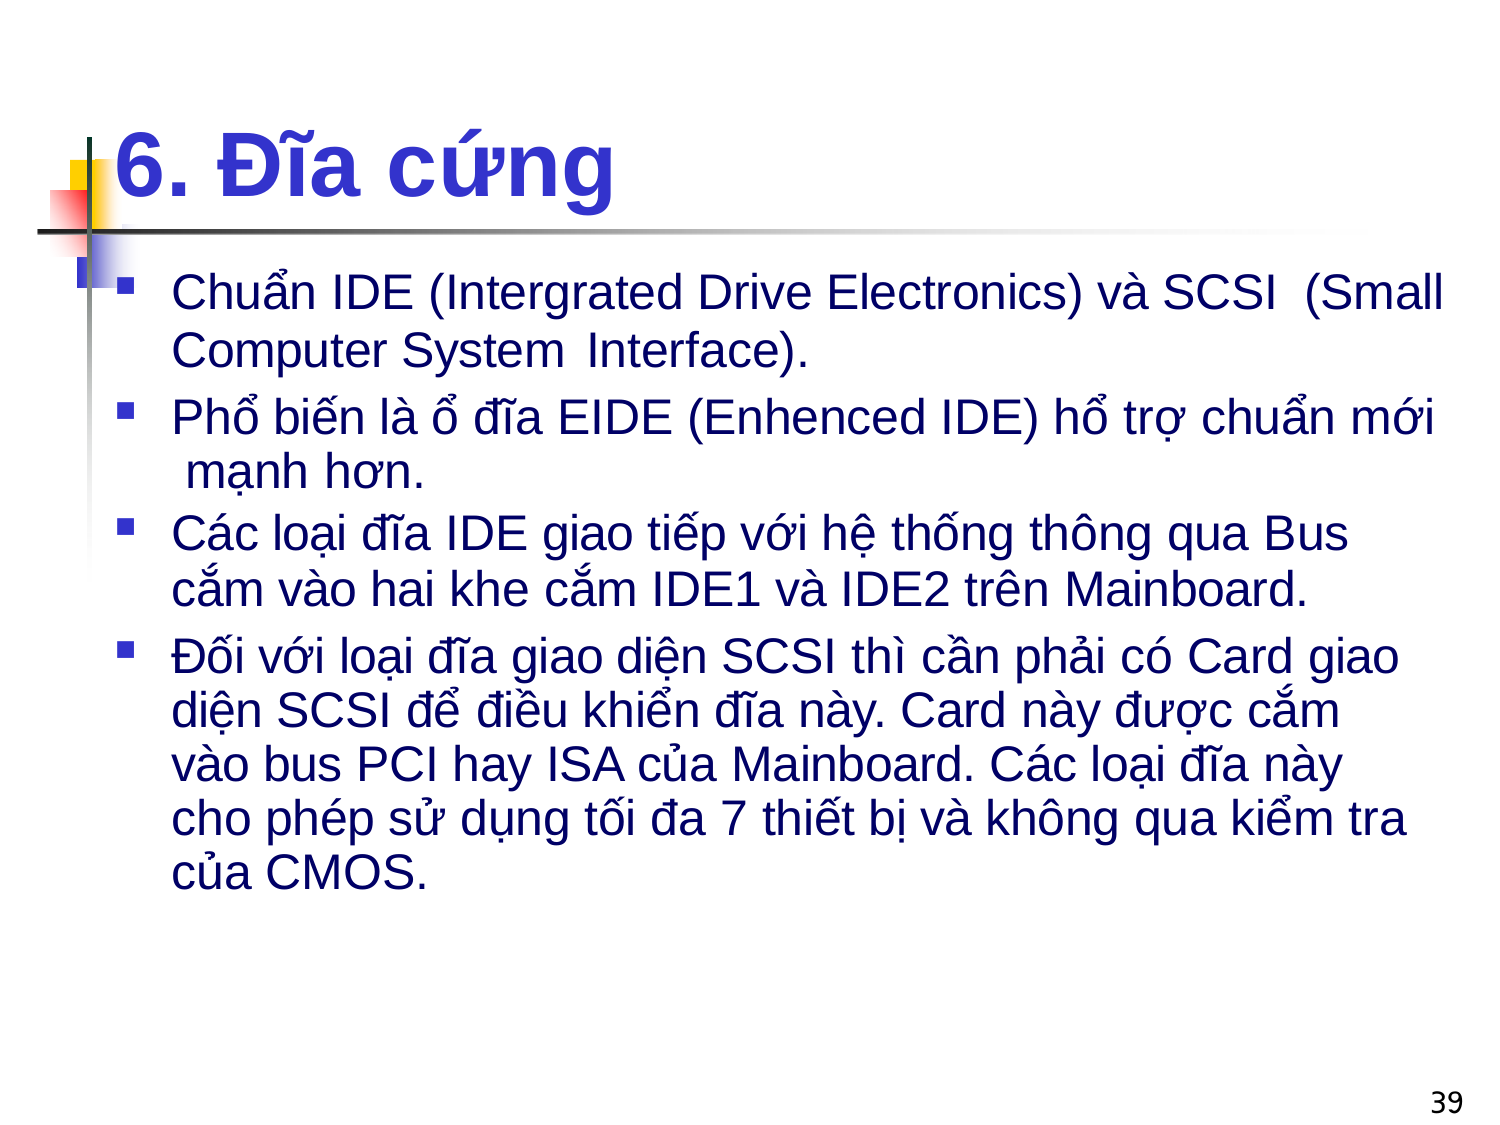

# 6. Đĩa cứng
Chuẩn IDE (Intergrated Drive Electronics) và SCSI (Small
Computer System Interface).
Phổ biến là ổ đĩa EIDE (Enhenced IDE) hổ trợ chuẩn mới  mạnh hơn.
Các loại đĩa IDE giao tiếp với hệ thống thông qua Bus
cắm vào hai khe cắm IDE1 và IDE2 trên Mainboard.
Ðối với loại đĩa giao diện SCSI thì cần phải có Card giao  diện SCSI để điều khiển đĩa này. Card này được cắm  vào bus PCI hay ISA của Mainboard. Các loại đĩa này  cho phép sử dụng tối đa 7 thiết bị và không qua kiểm tra  của CMOS.
39